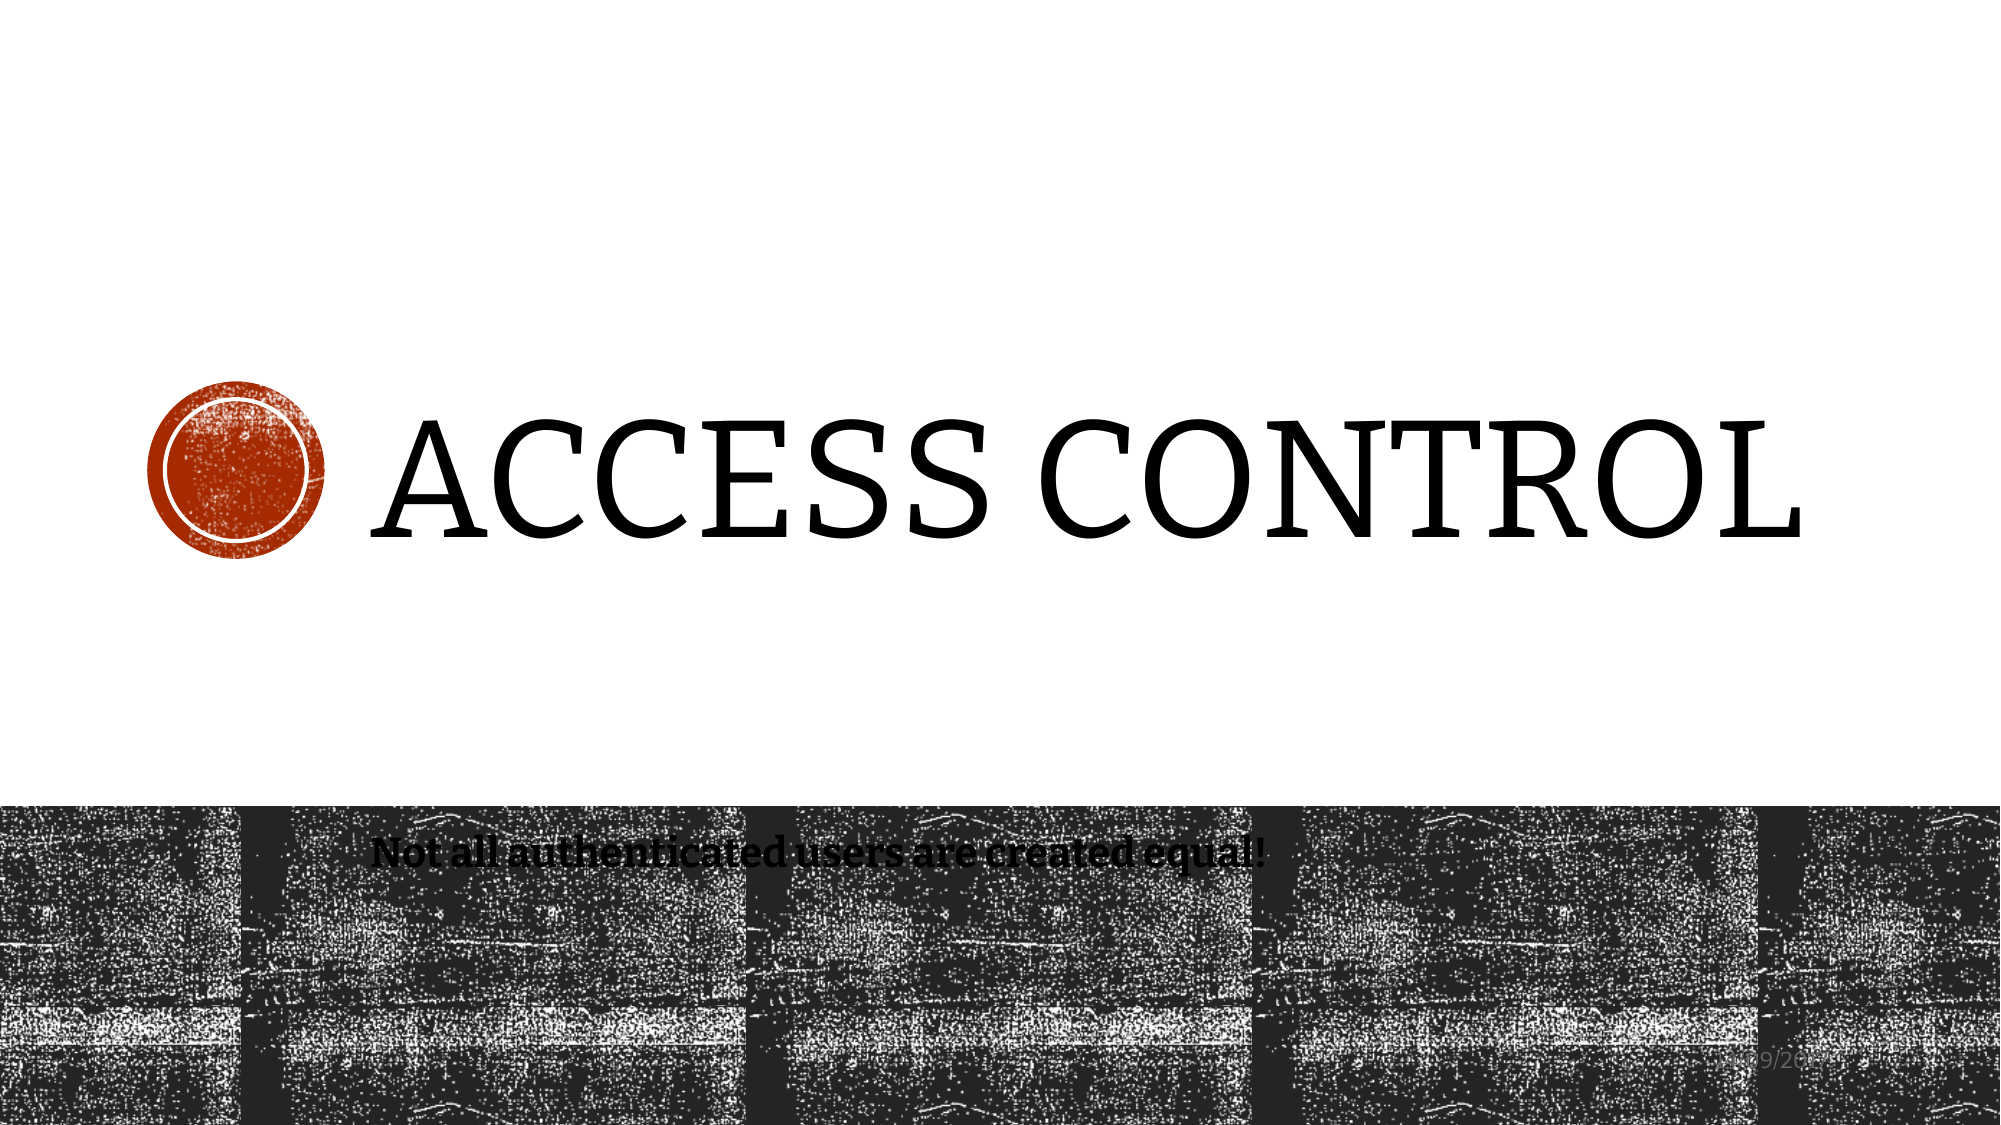

# Access control
Not all authenticated users are created equal!
14/09/2017